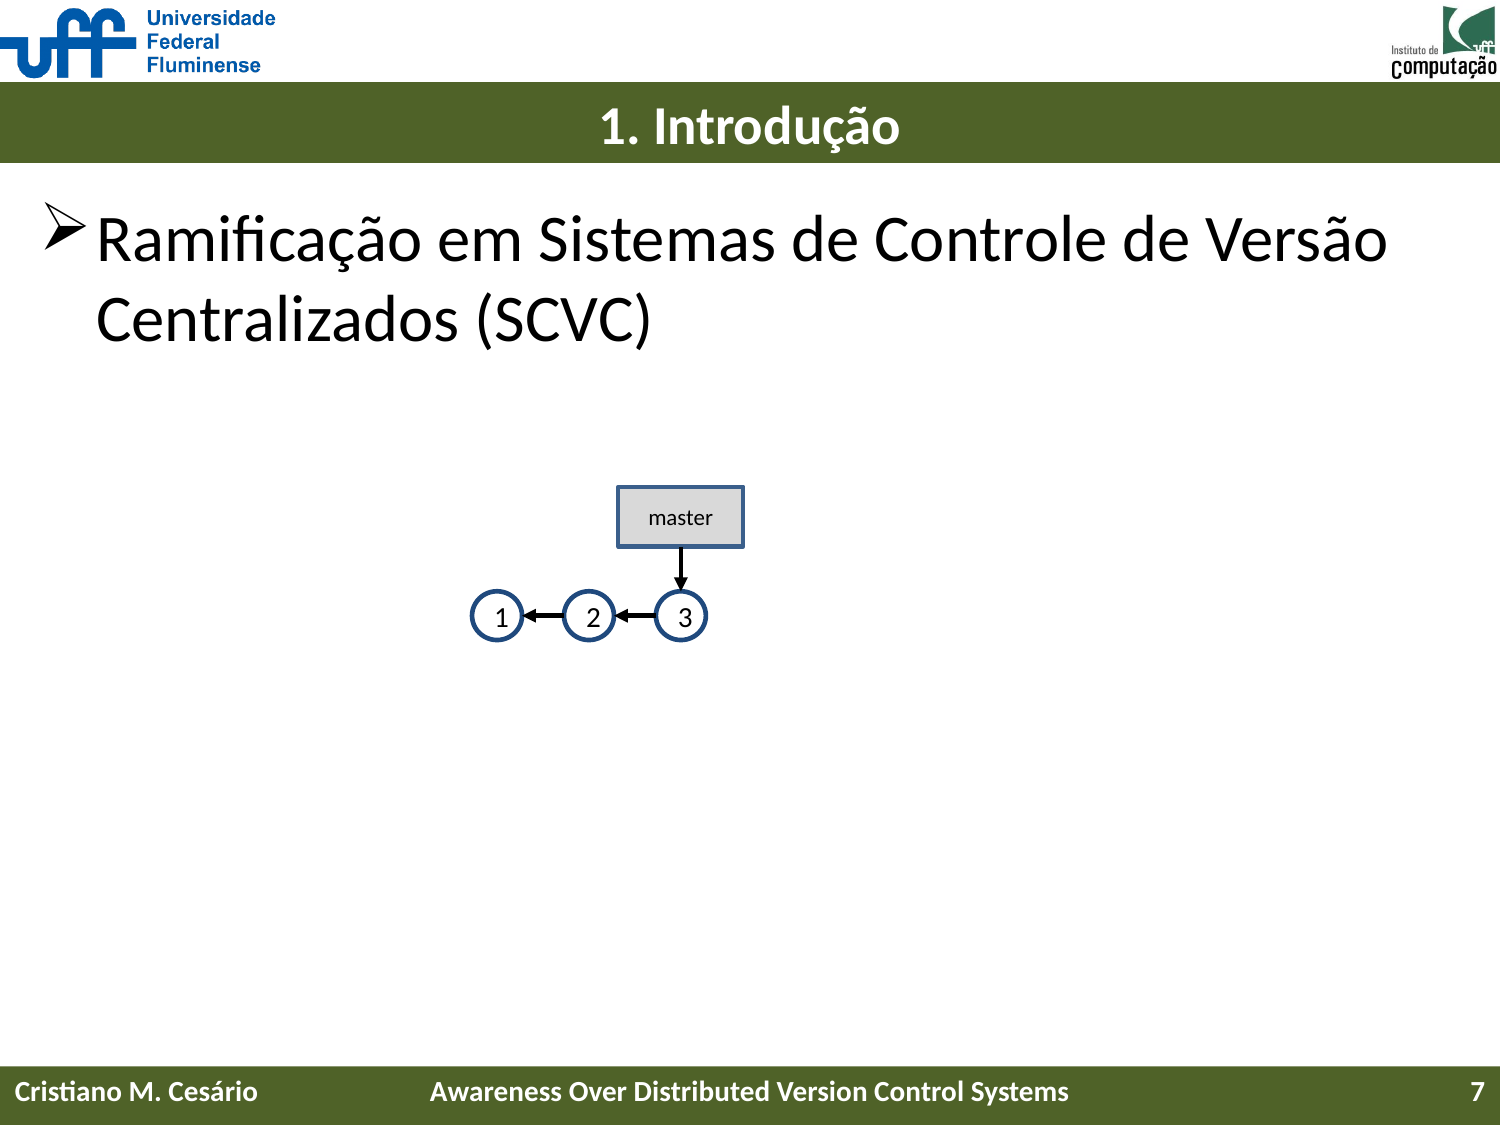

# 1. Introdução
Ramificação em Sistemas de Controle de Versão Centralizados (SCVC)
master
1
2
3
Cristiano M. Cesário
Awareness Over Distributed Version Control Systems
7